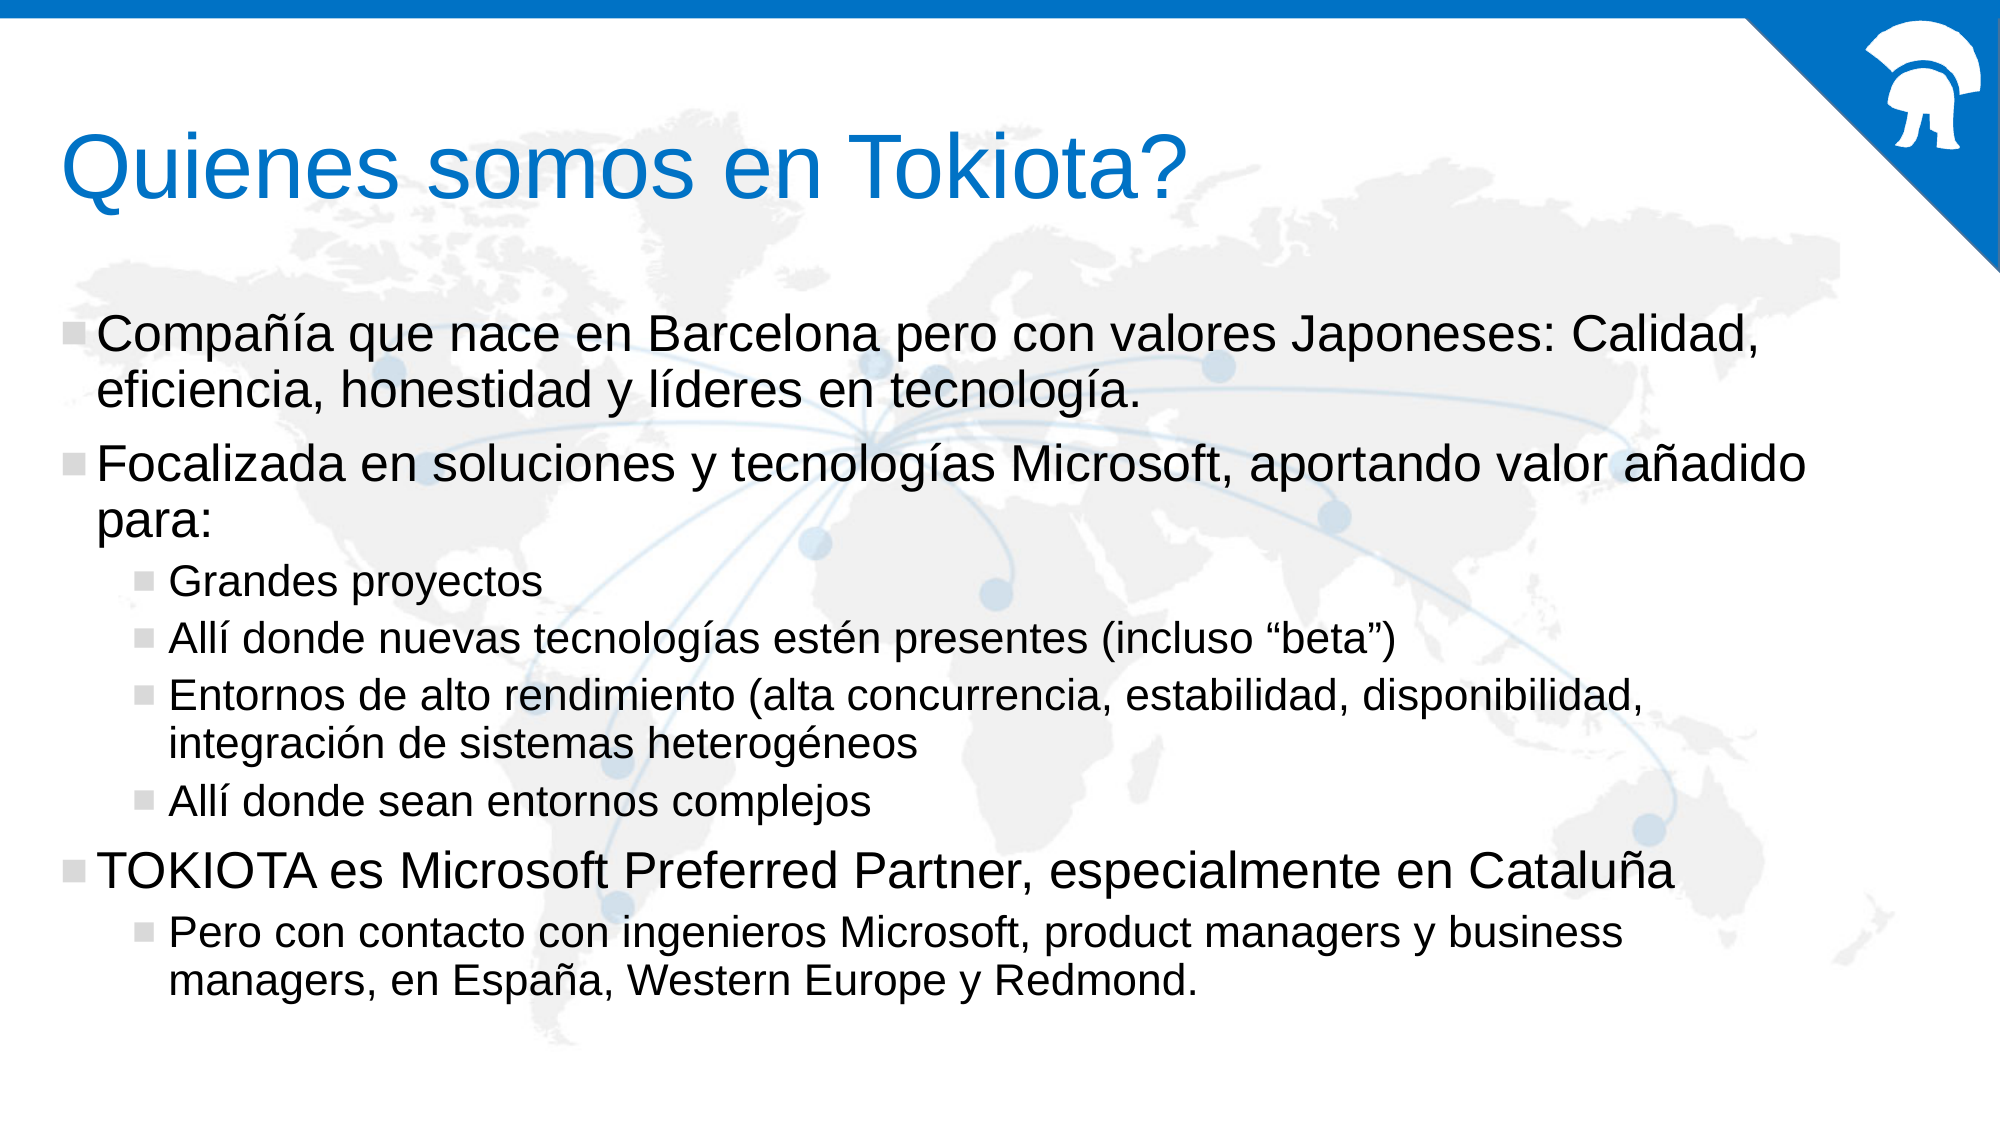

# Quienes somos en Tokiota?
Compañía que nace en Barcelona pero con valores Japoneses: Calidad, eficiencia, honestidad y líderes en tecnología.
Focalizada en soluciones y tecnologías Microsoft, aportando valor añadido para:
Grandes proyectos
Allí donde nuevas tecnologías estén presentes (incluso “beta”)
Entornos de alto rendimiento (alta concurrencia, estabilidad, disponibilidad, integración de sistemas heterogéneos
Allí donde sean entornos complejos
TOKIOTA es Microsoft Preferred Partner, especialmente en Cataluña
Pero con contacto con ingenieros Microsoft, product managers y business managers, en España, Western Europe y Redmond.